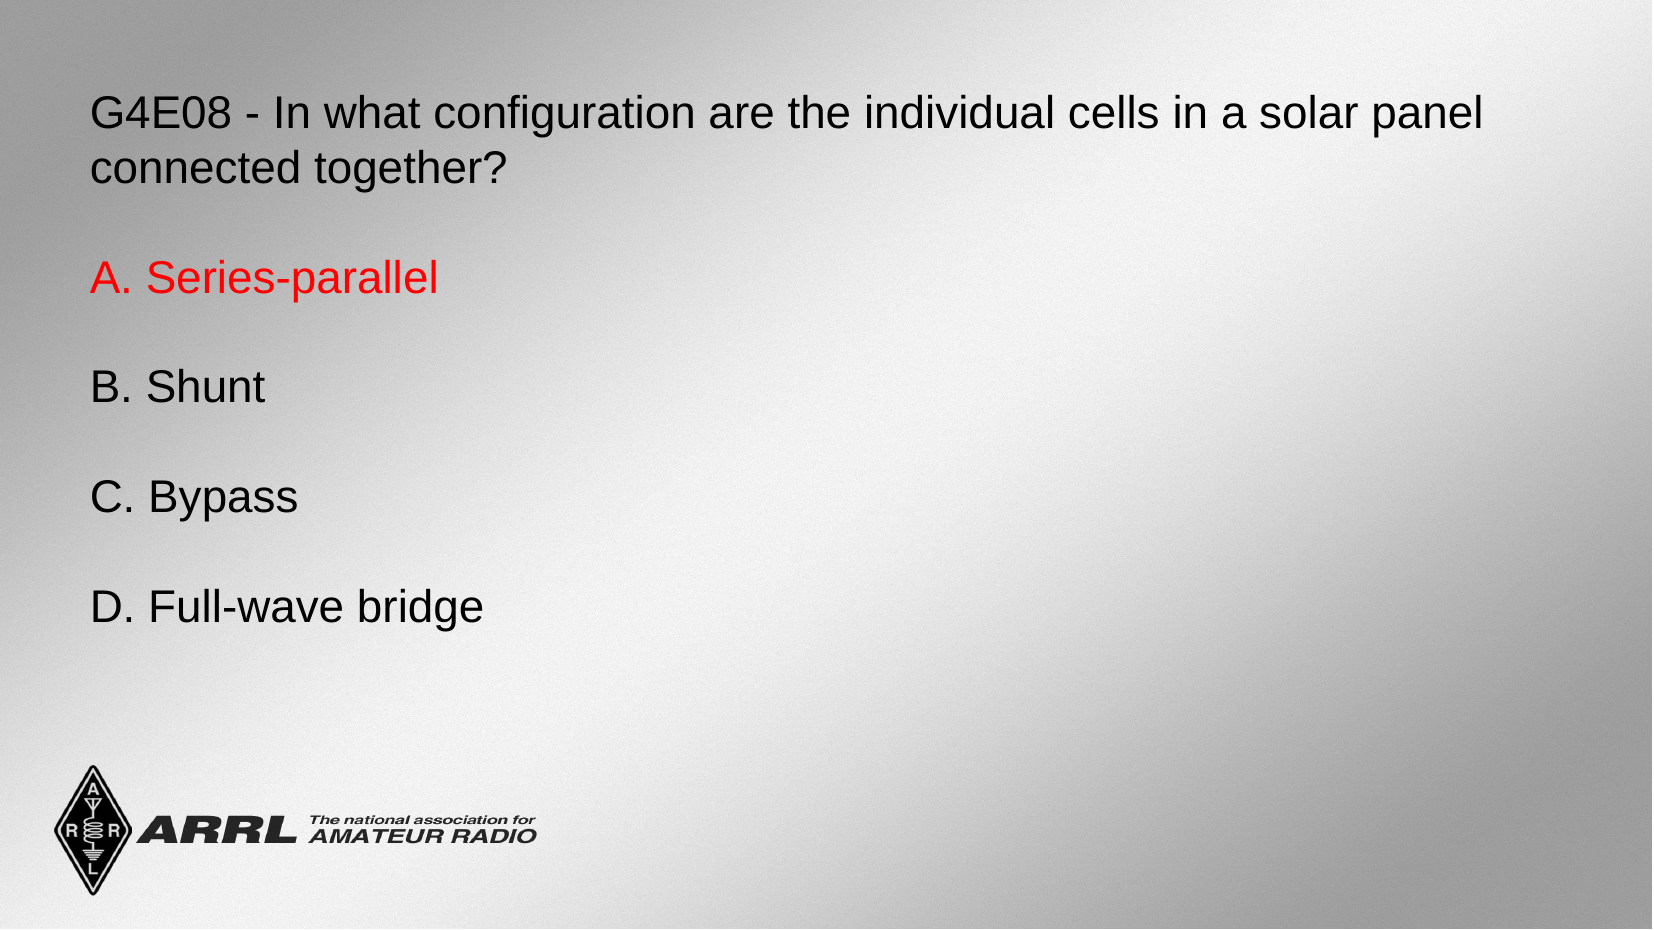

G4E08 - In what configuration are the individual cells in a solar panel connected together?

A. Series-parallel

B. Shunt

C. Bypass

D. Full-wave bridge